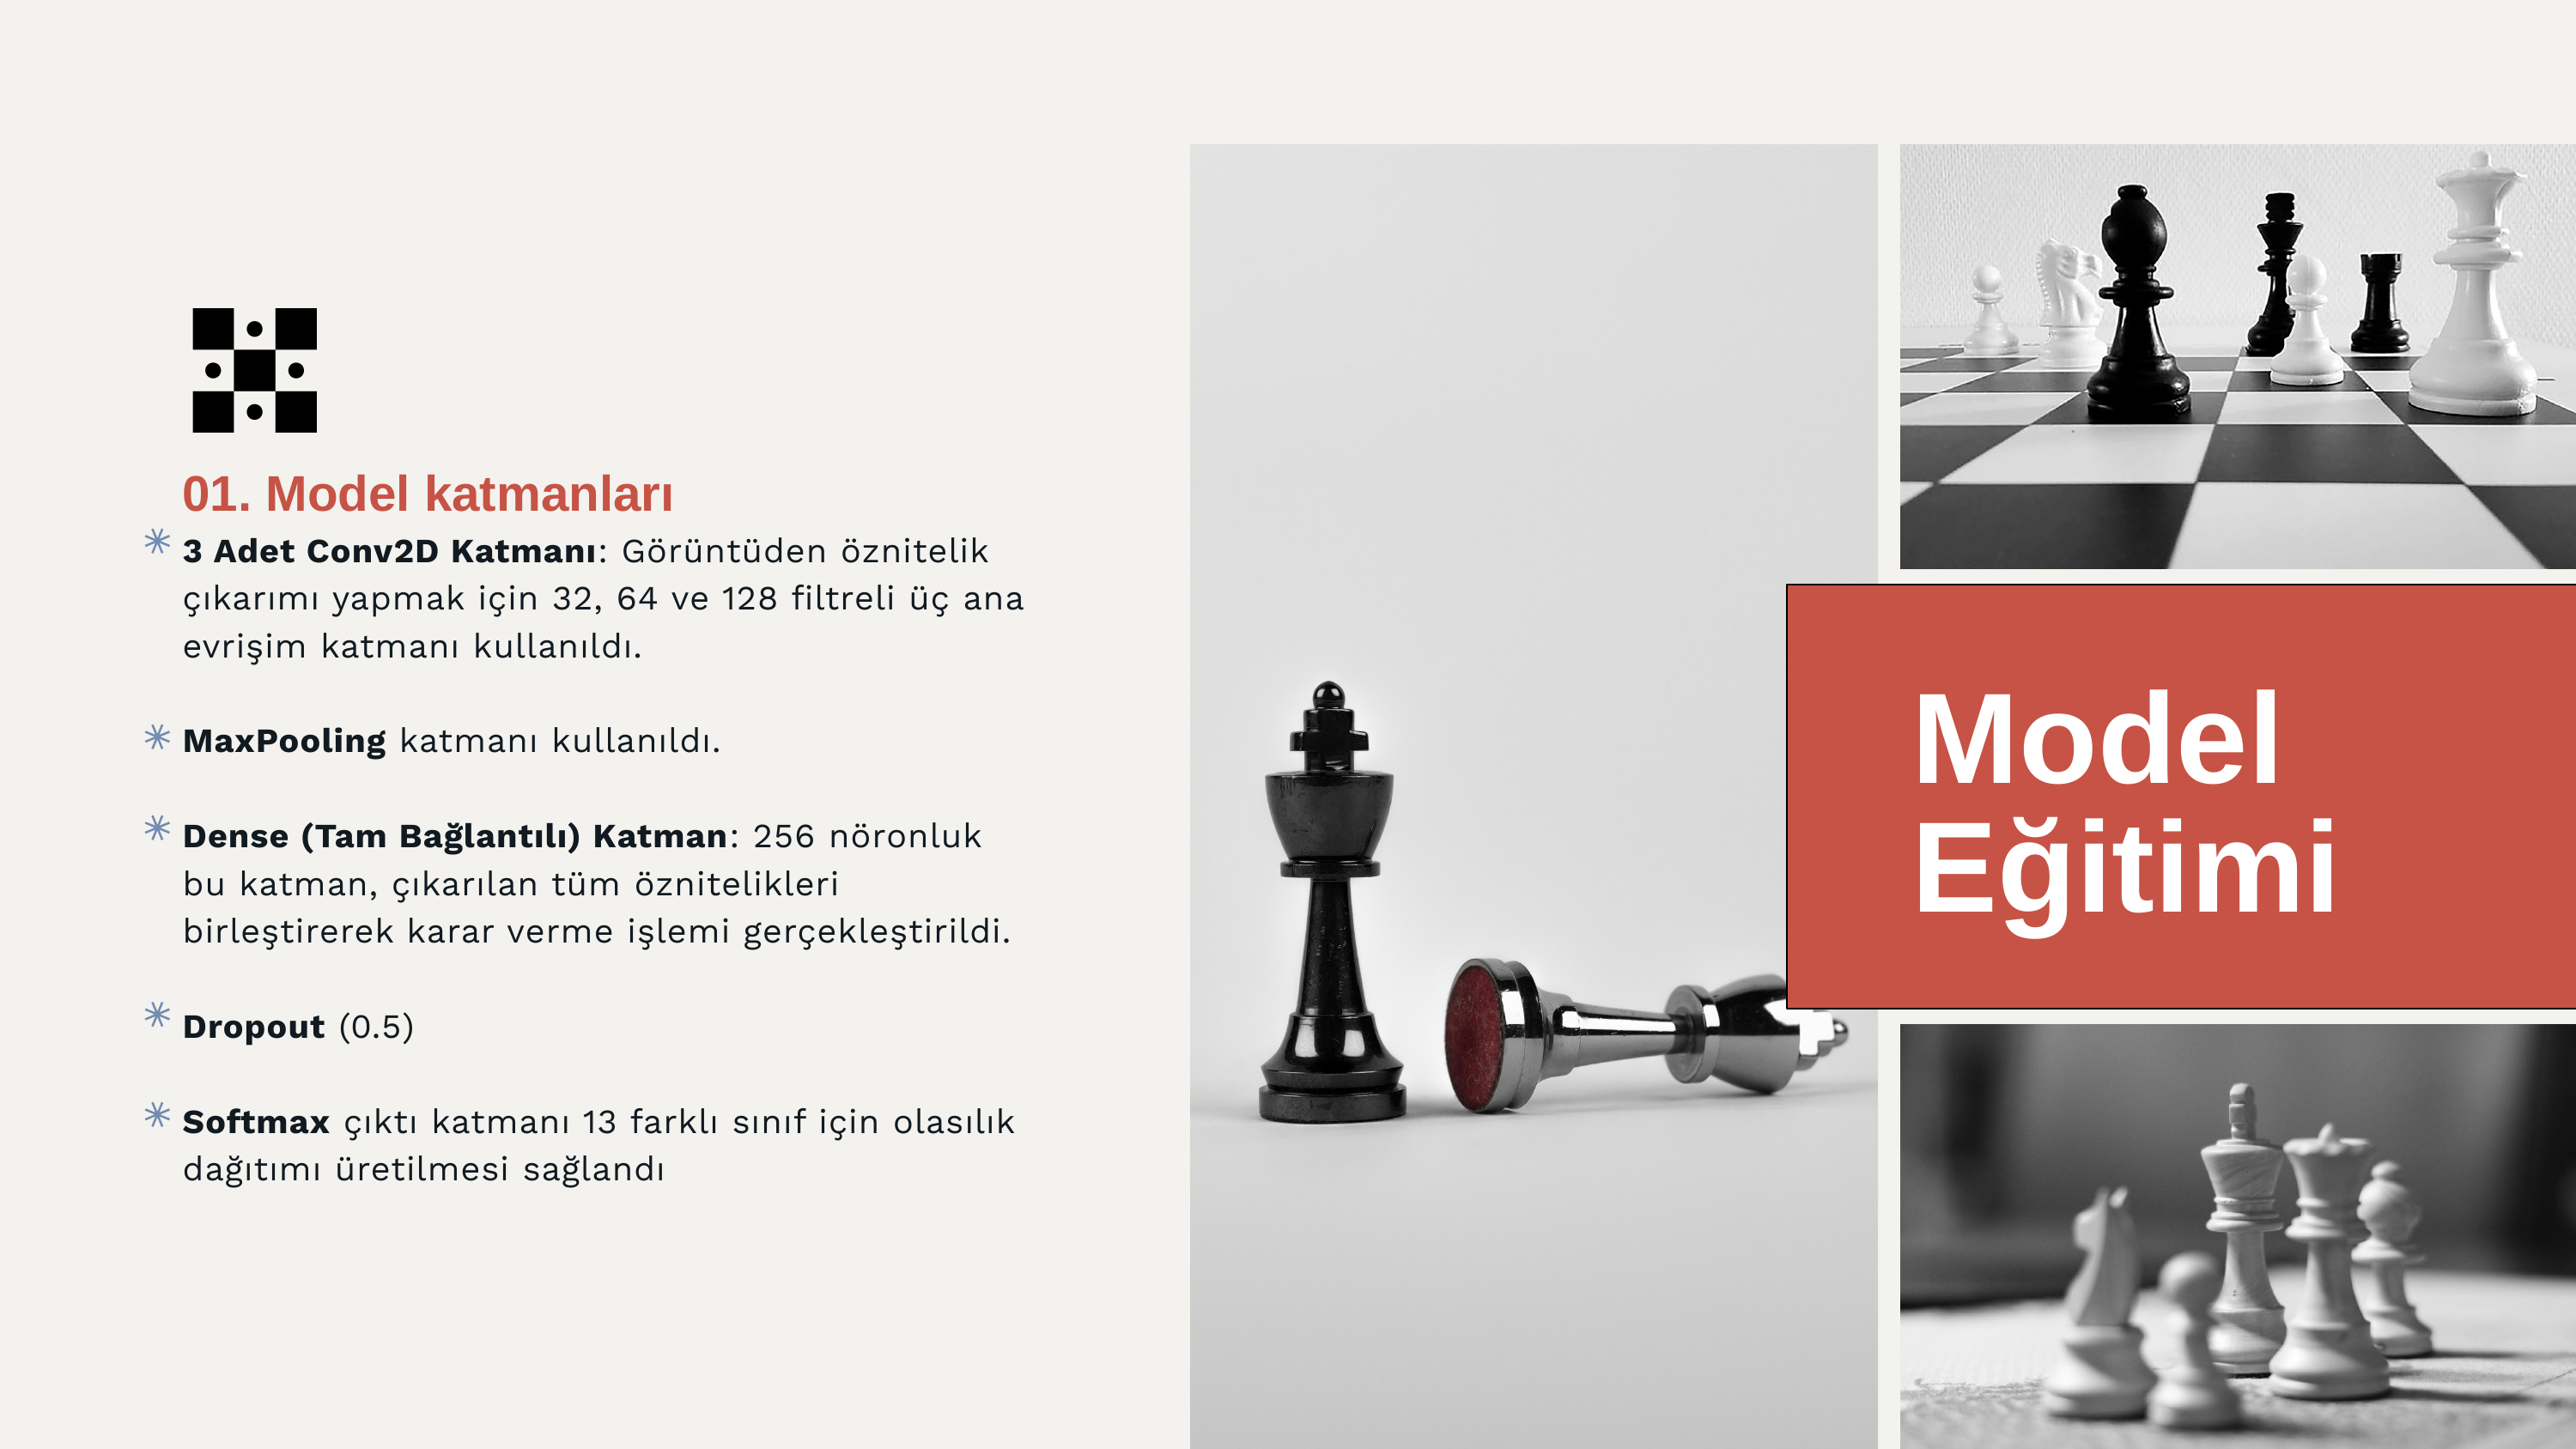

01. Model katmanları
3 Adet Conv2D Katmanı: Görüntüden öznitelik çıkarımı yapmak için 32, 64 ve 128 filtreli üç ana evrişim katmanı kullanıldı.

MaxPooling katmanı kullanıldı.

Dense (Tam Bağlantılı) Katman: 256 nöronluk bu katman, çıkarılan tüm öznitelikleri birleştirerek karar verme işlemi gerçekleştirildi.

Dropout (0.5)

Softmax çıktı katmanı 13 farklı sınıf için olasılık dağıtımı üretilmesi sağlandı

Model Eğitimi